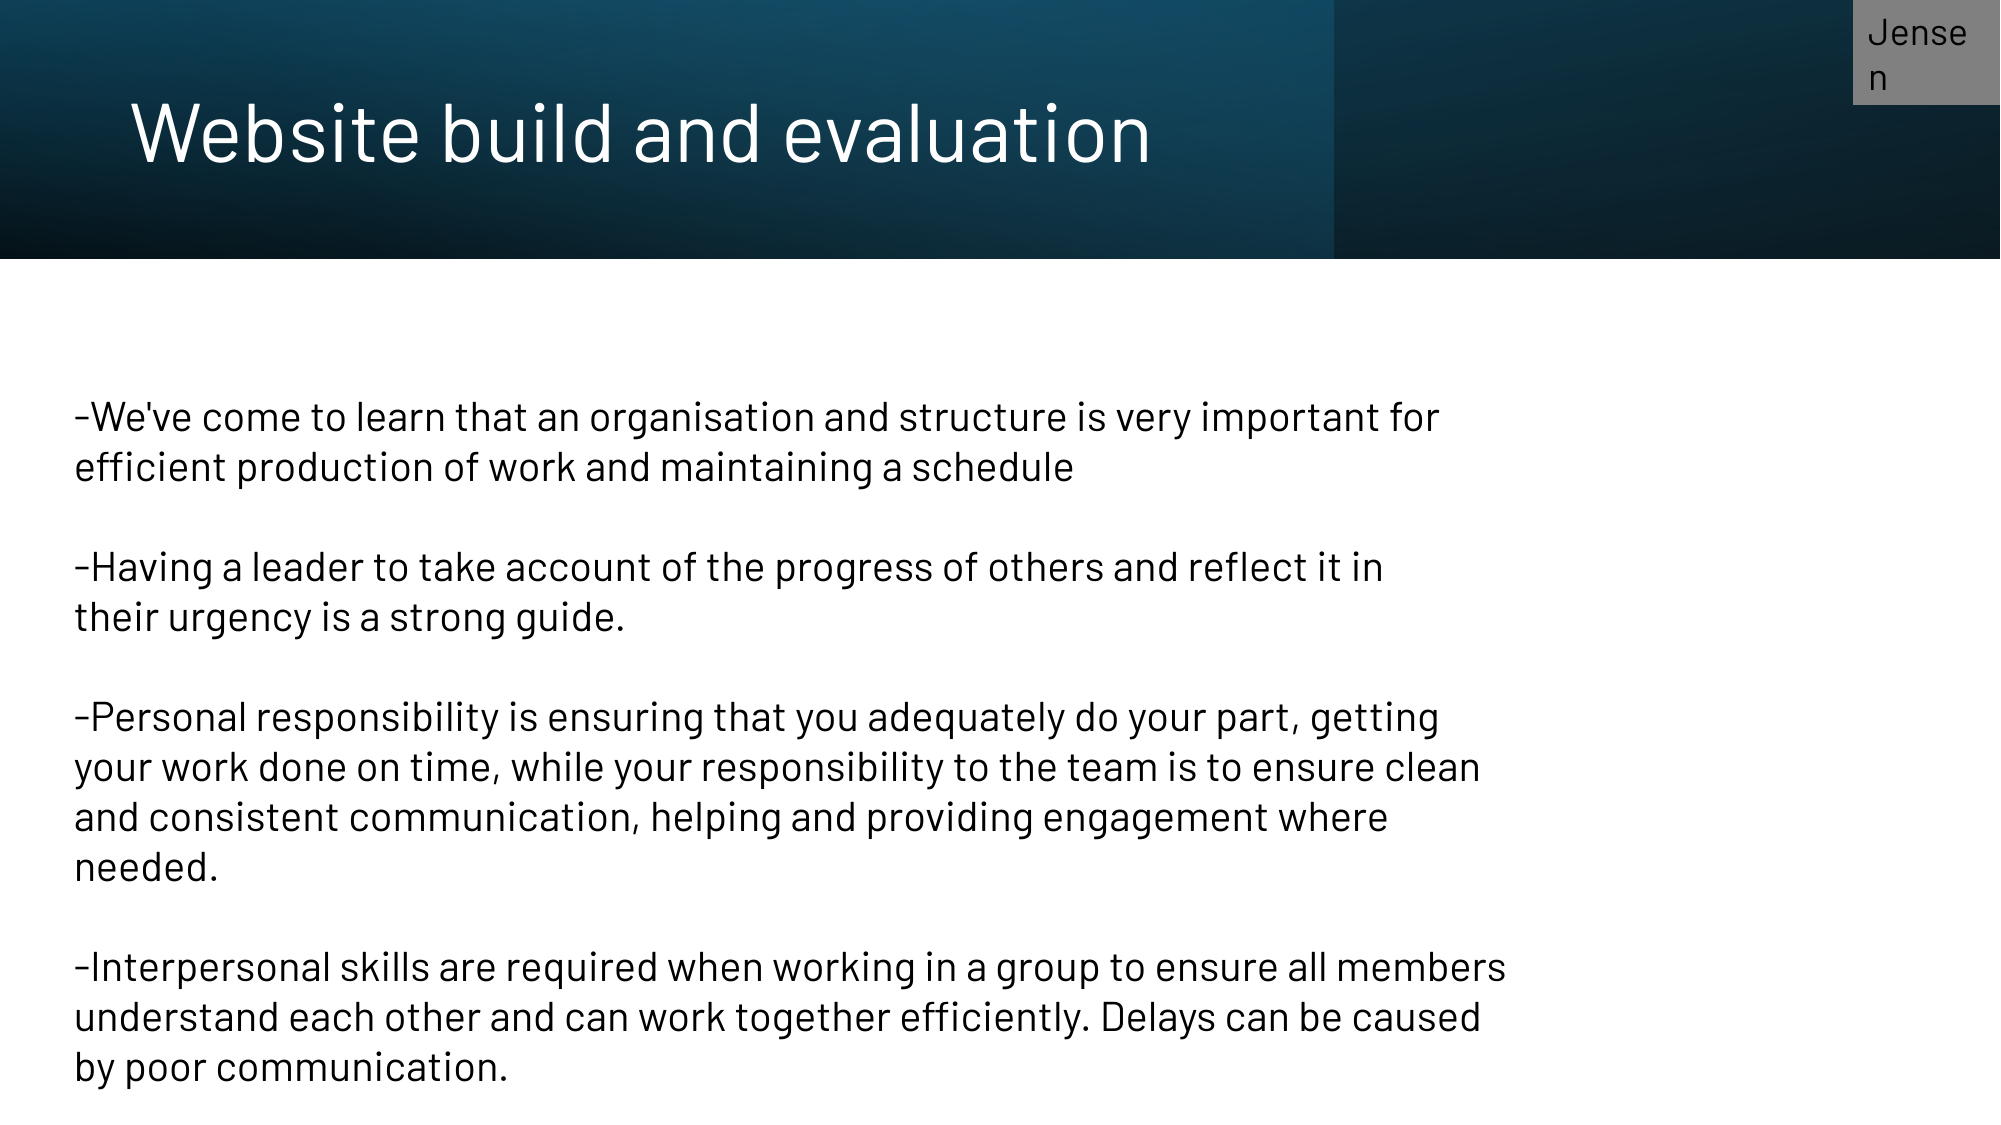

Jensen
# Website build and evaluation

-We've come to learn that an organisation and structure is very important for efficient production of work and maintaining a schedule

-Having a leader to take account of the progress of others and reflect it in their urgency is a strong guide.

-Personal responsibility is ensuring that you adequately do your part, getting your work done on time, while your responsibility to the team is to ensure clean and consistent communication, helping and providing engagement where needed.

-Interpersonal skills are required when working in a group to ensure all members understand each other and can work together efficiently. Delays can be caused by poor communication.